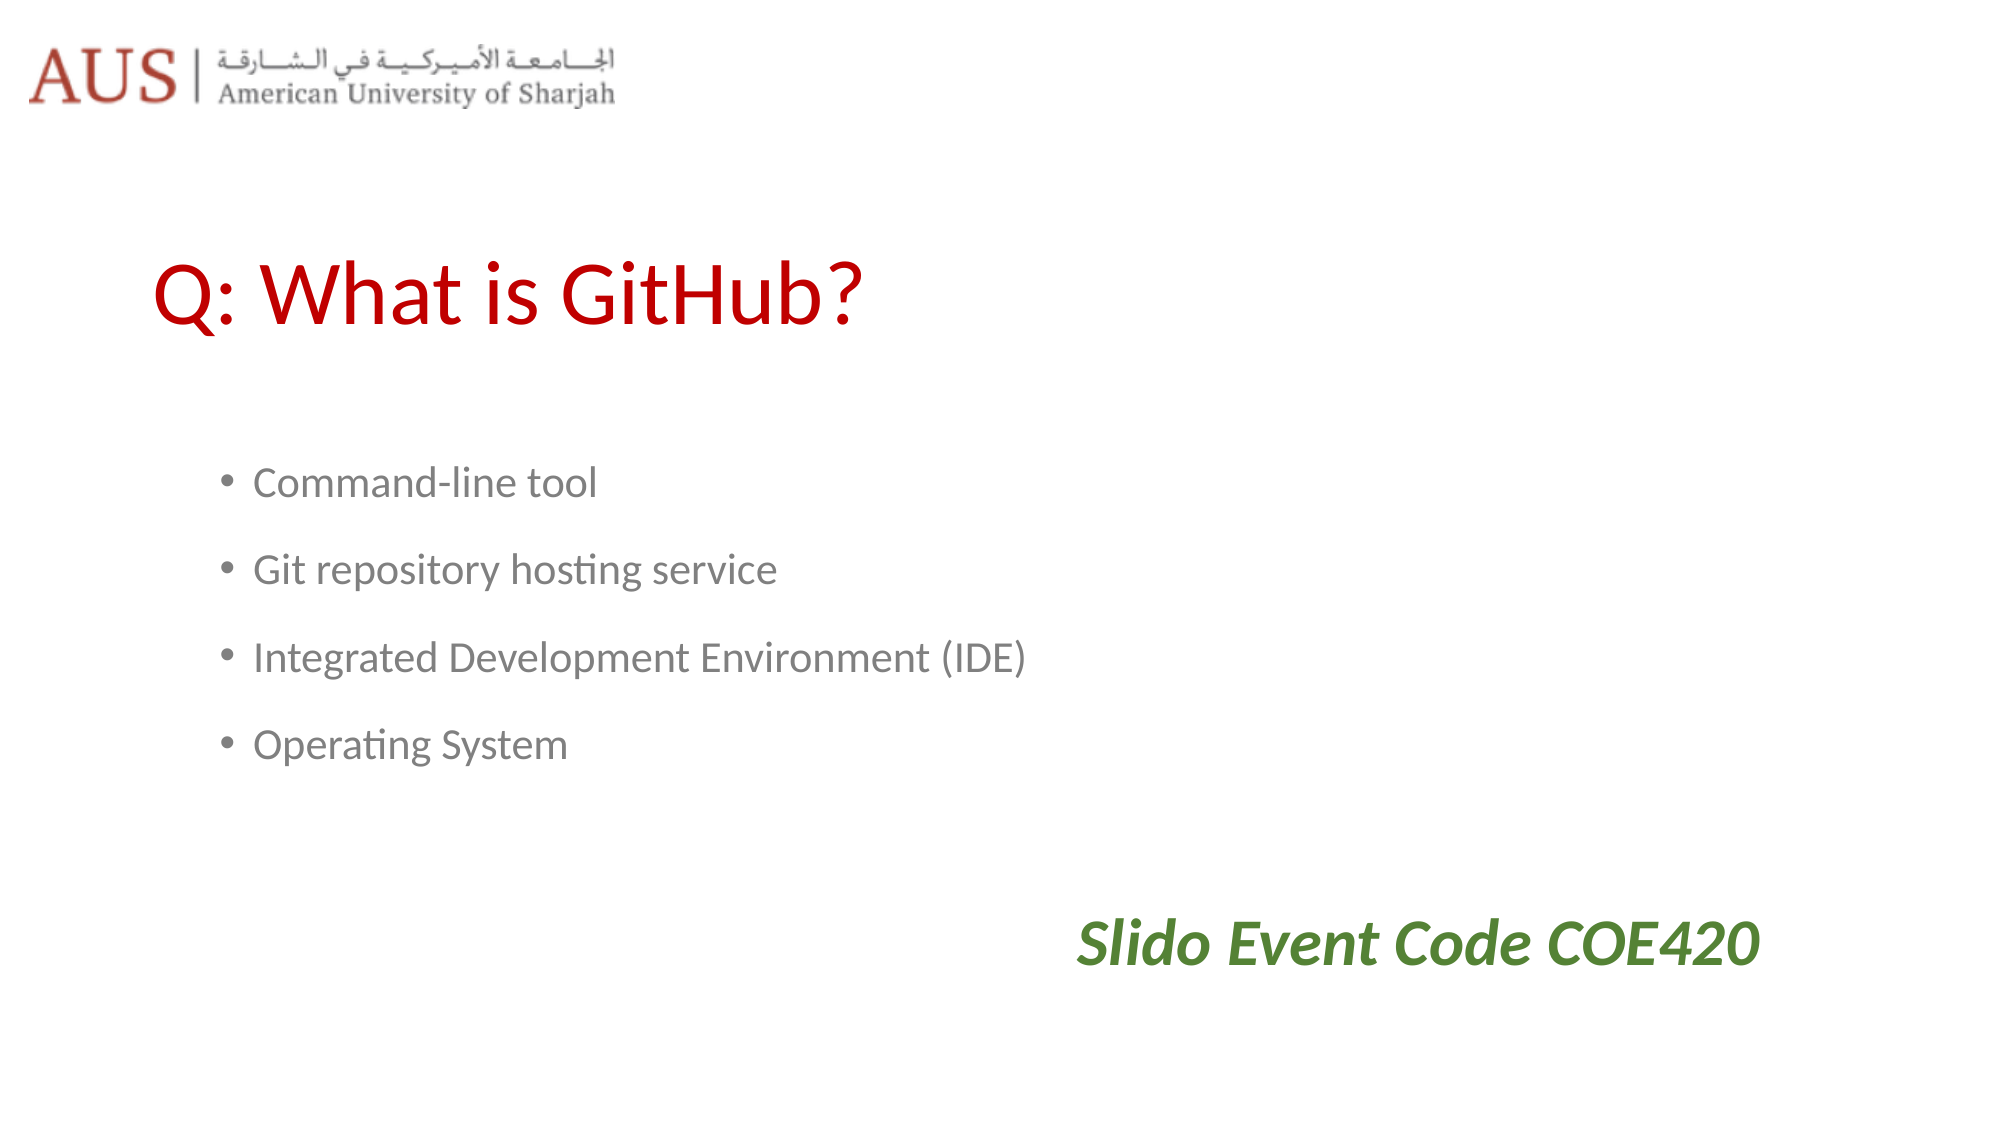

# Q: What is GitHub?
Command-line tool
Git repository hosting service
Integrated Development Environment (IDE)
Operating System

Slido Event Code COE420